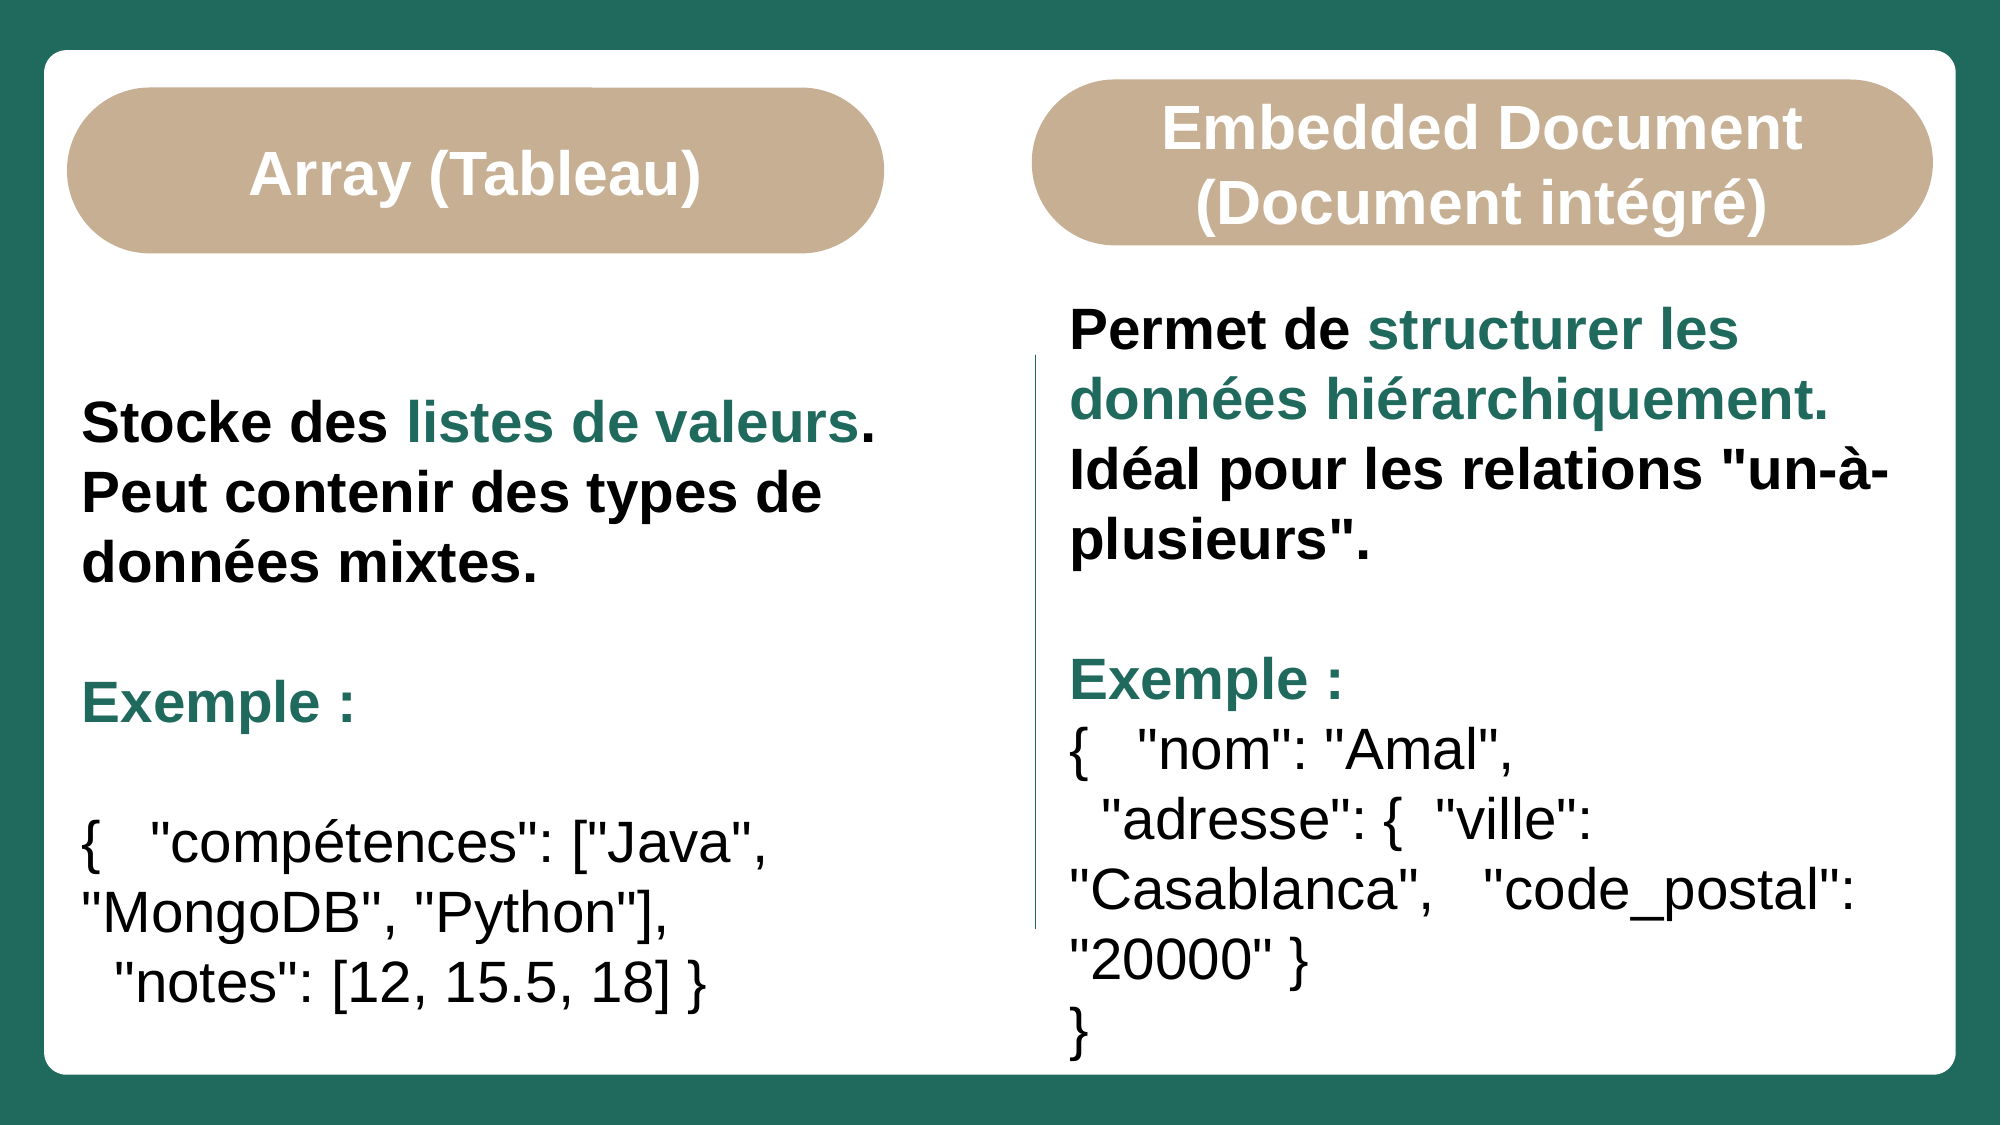

Embedded Document (Document intégré)
Array (Tableau)
Permet de structurer les données hiérarchiquement.
Idéal pour les relations "un-à-plusieurs".

Exemple :
{   "nom": "Amal",
  "adresse": {  "ville": "Casablanca",   "code_postal": "20000" }
}
Stocke des listes de valeurs.
Peut contenir des types de données mixtes.

Exemple :

{   "compétences": ["Java", "MongoDB", "Python"],
  "notes": [12, 15.5, 18] }